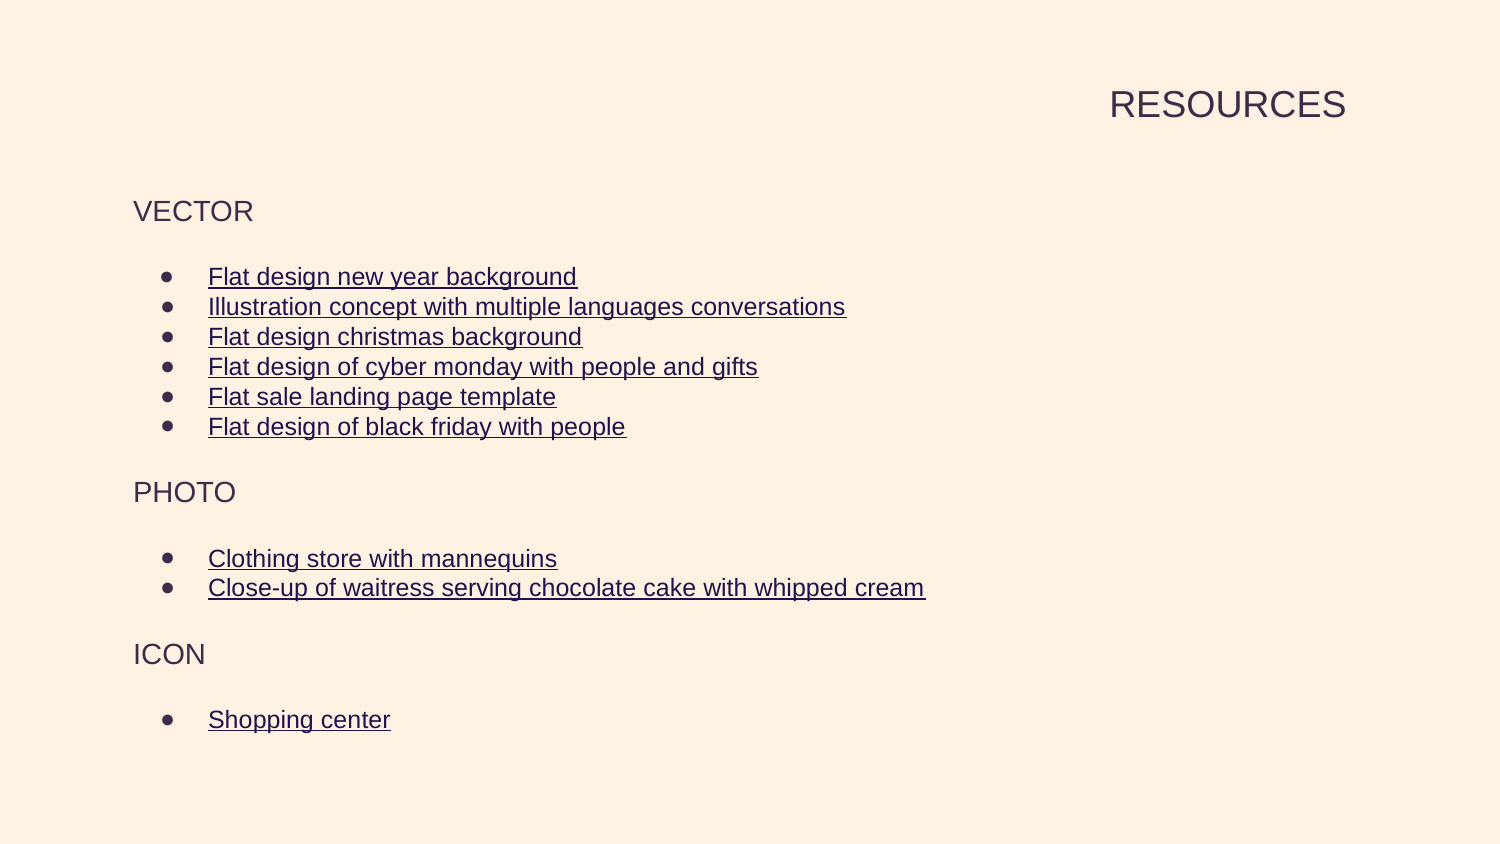

# RESOURCES
VECTOR
Flat design new year background
Illustration concept with multiple languages conversations
Flat design christmas background
Flat design of cyber monday with people and gifts
Flat sale landing page template
Flat design of black friday with people
PHOTO
Clothing store with mannequins
Close-up of waitress serving chocolate cake with whipped cream
ICON
Shopping center